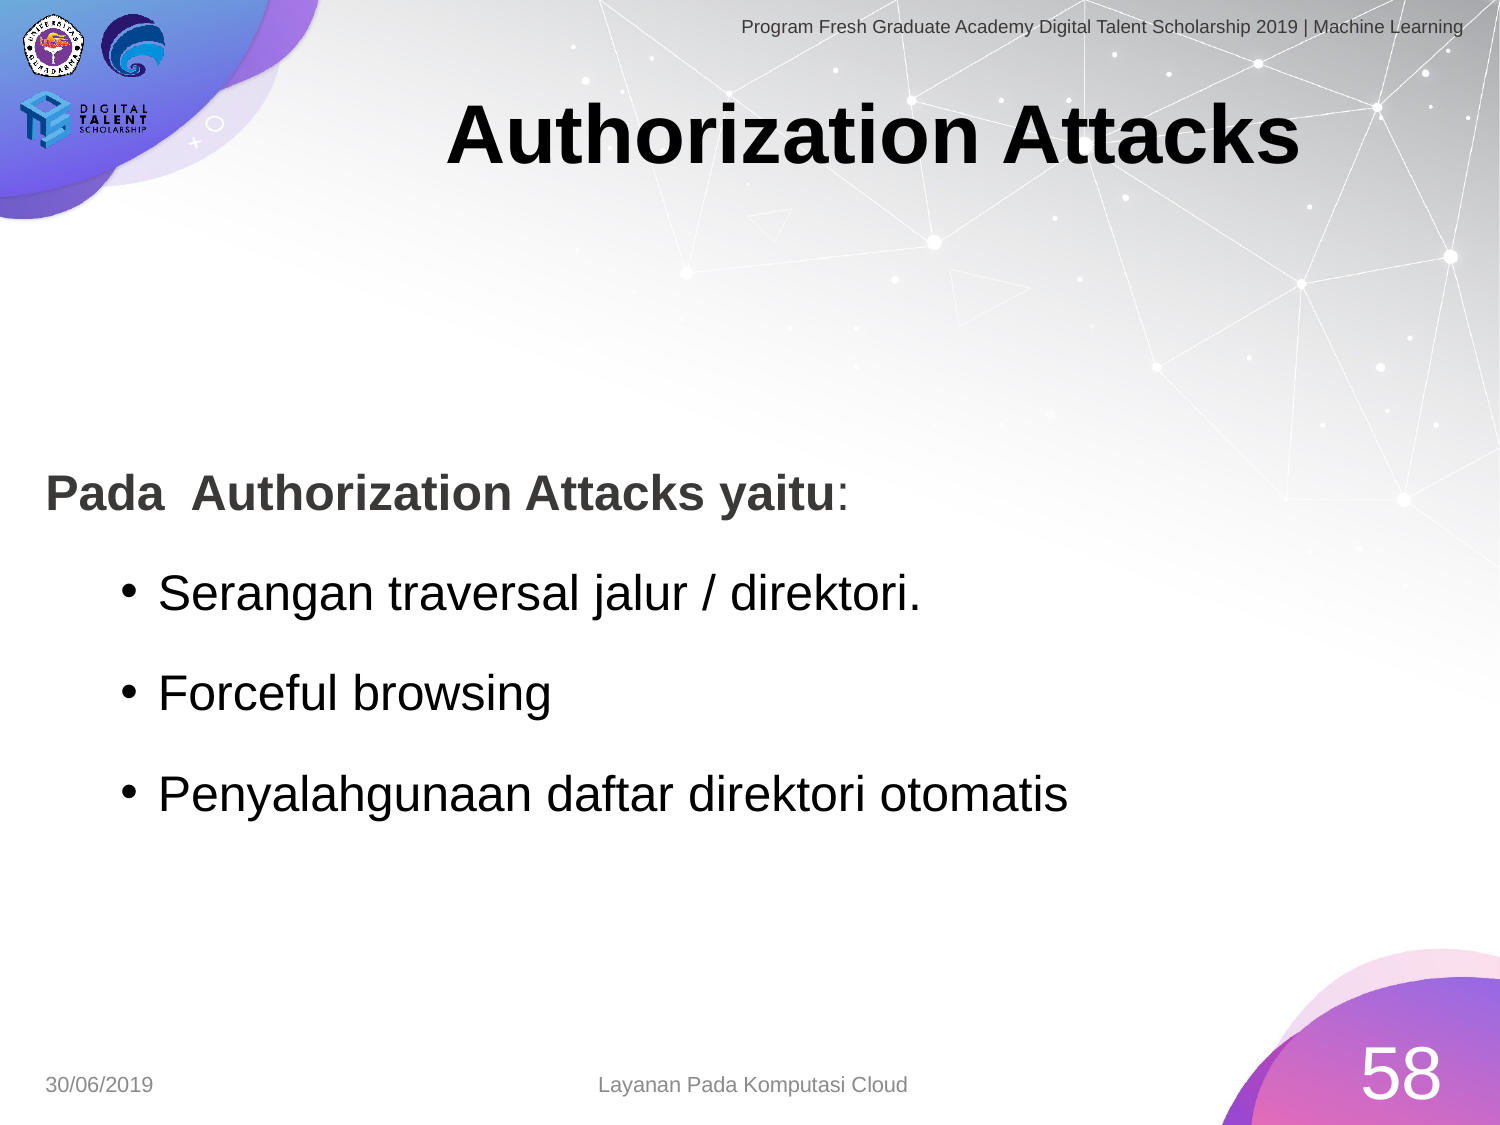

# Authorization Attacks
Pada  Authorization Attacks yaitu:
Serangan traversal jalur / direktori.
Forceful browsing
Penyalahgunaan daftar direktori otomatis
58
Layanan Pada Komputasi Cloud
30/06/2019